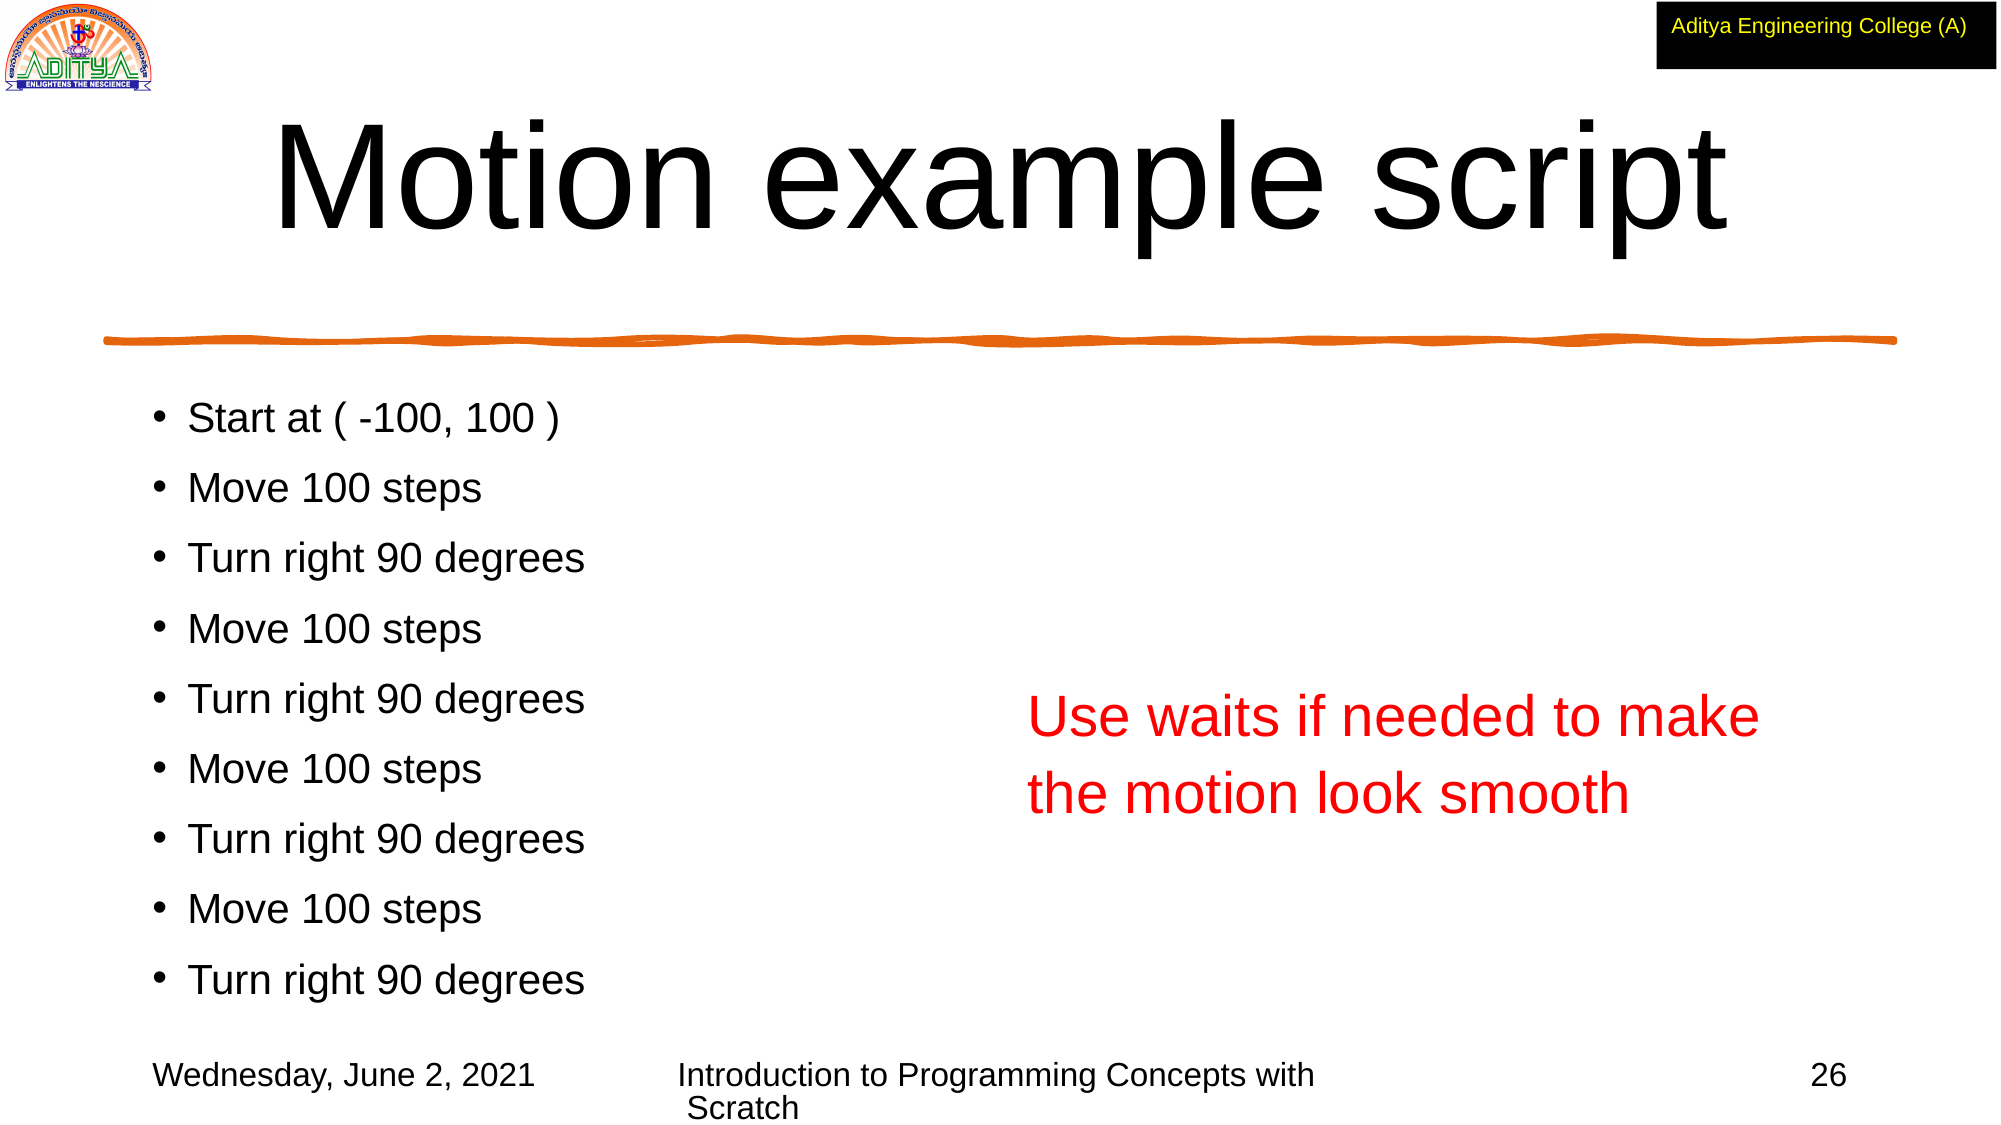

# Motion example script
Start at ( -100, 100 )
Move 100 steps
Turn right 90 degrees
Move 100 steps
Turn right 90 degrees
Move 100 steps
Turn right 90 degrees
Move 100 steps
Turn right 90 degrees

Use waits if needed to make the motion look smooth
Wednesday, June 2, 2021
Introduction to Programming Concepts with Scratch
26